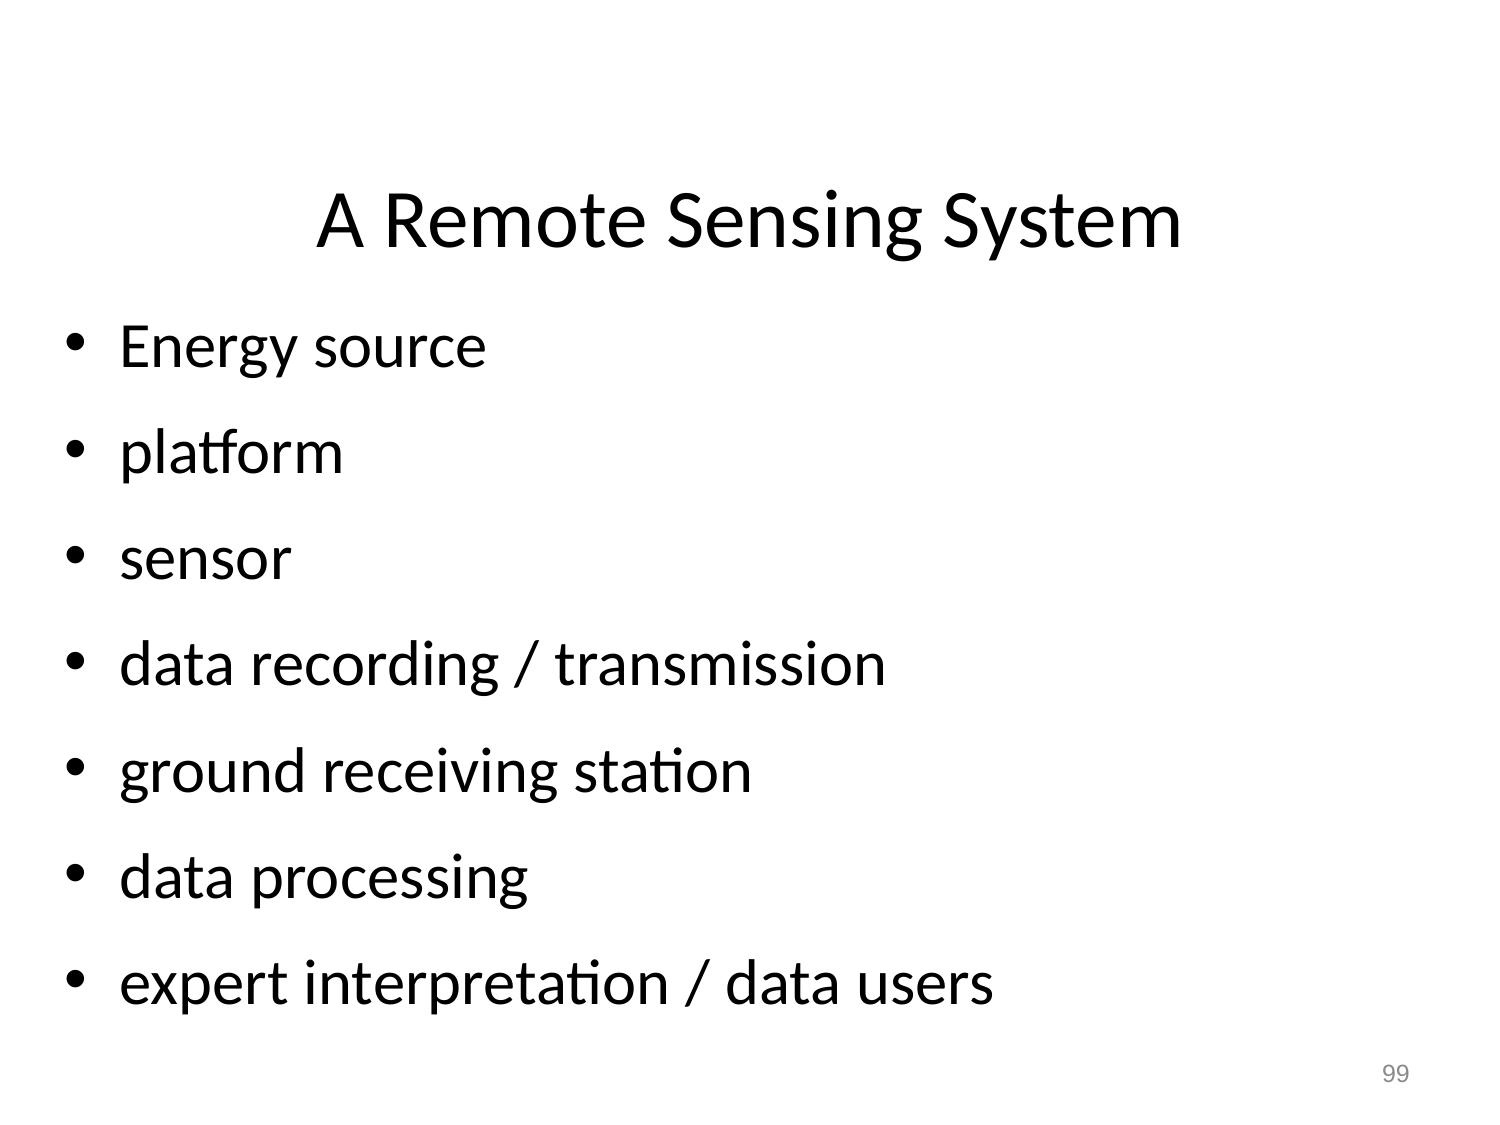

# A Remote Sensing System
Energy source
platform
sensor
data recording / transmission
ground receiving station
data processing
expert interpretation / data users
99